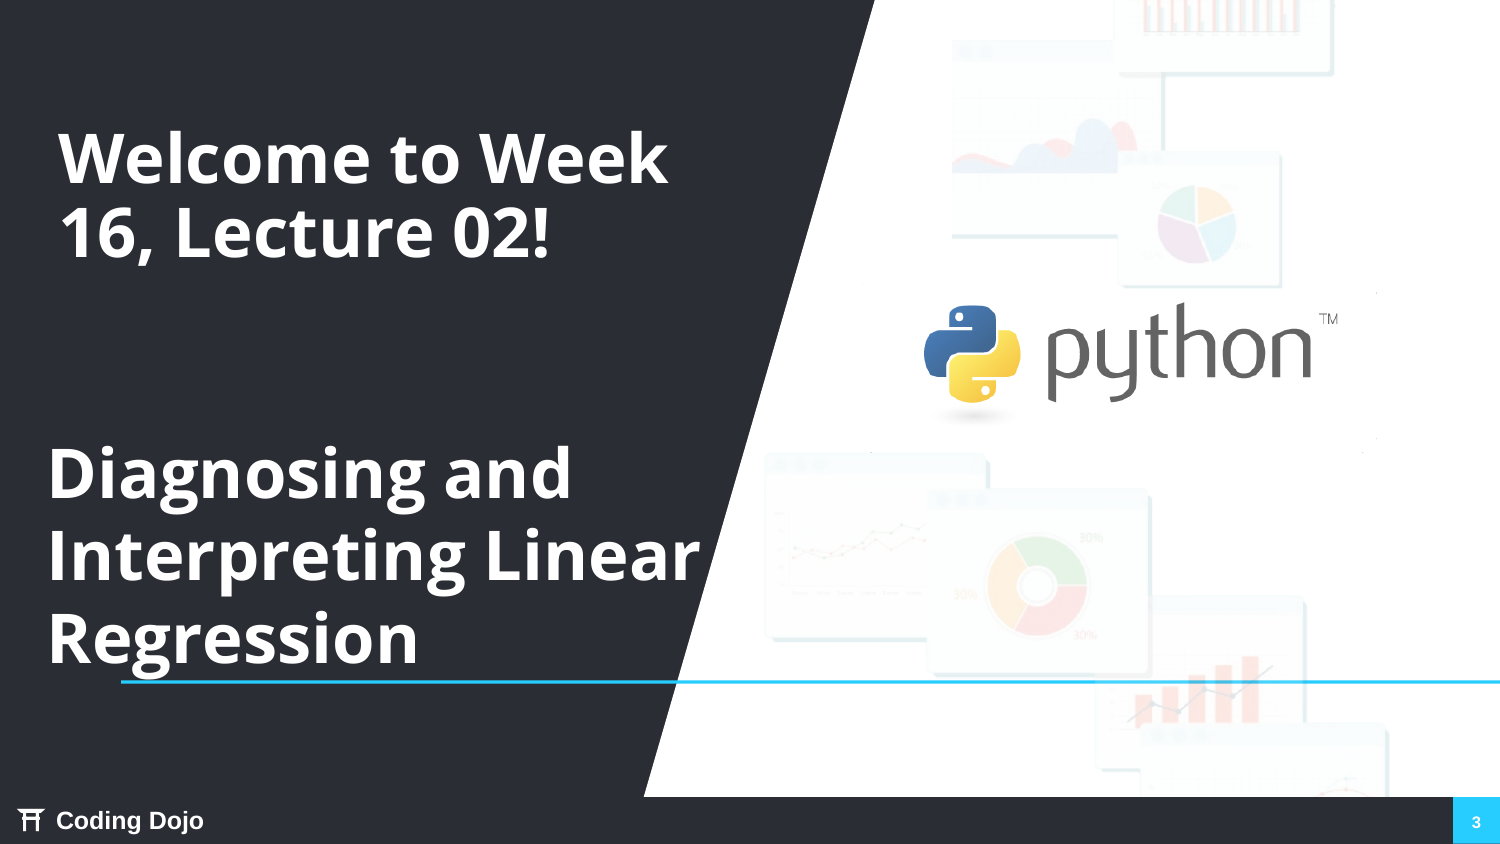

# Welcome to Week 16, Lecture 02!
Diagnosing and Interpreting Linear Regression